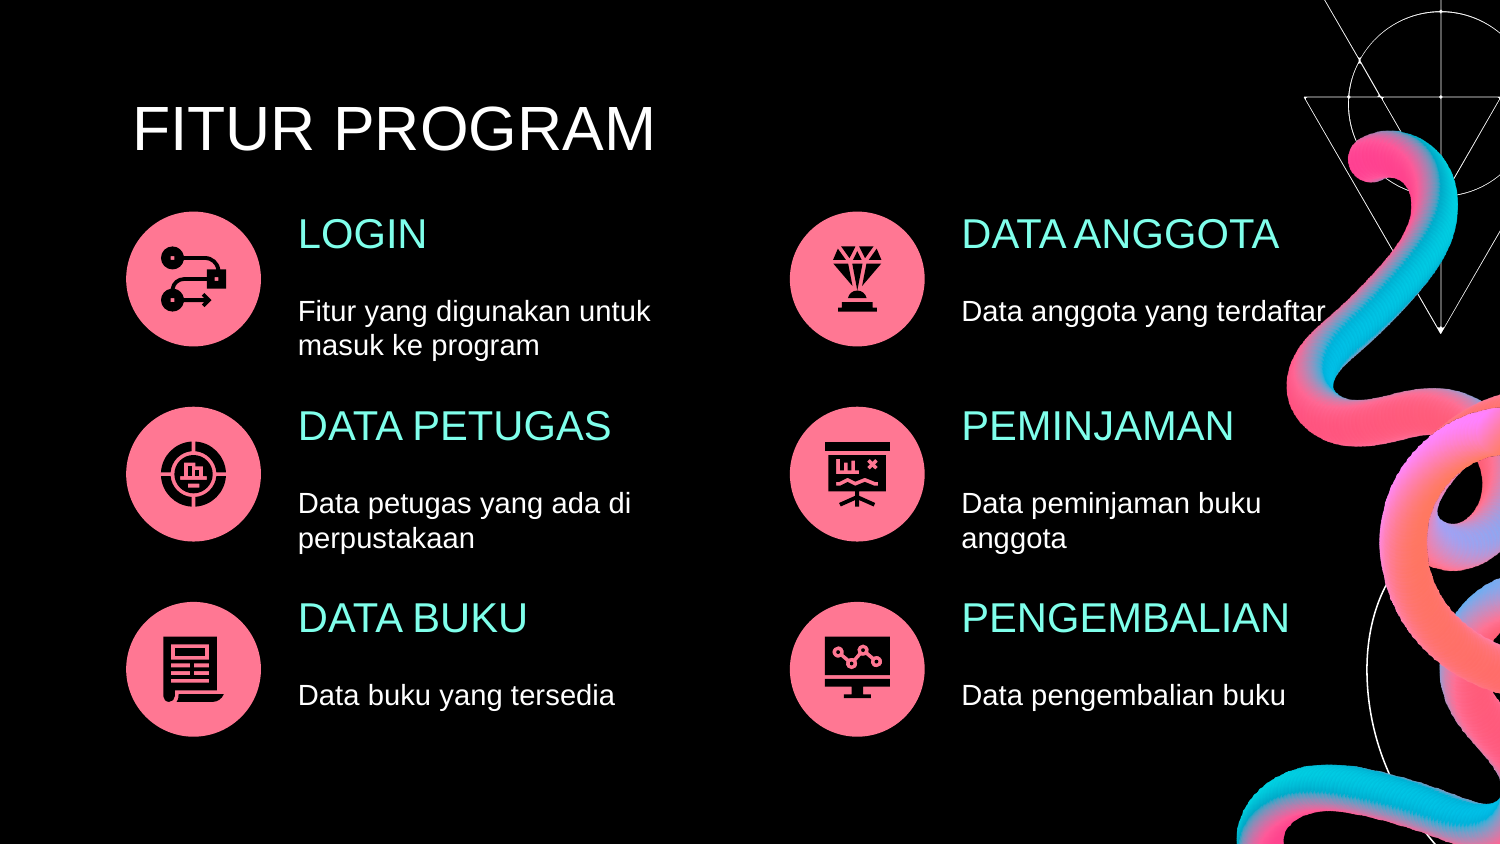

# FITUR PROGRAM
LOGIN
DATA ANGGOTA

Fitur yang digunakan untuk masuk ke program
Data anggota yang terdaftar
DATA PETUGAS
PEMINJAMAN

Data petugas yang ada di perpustakaan
Data peminjaman buku anggota
DATA BUKU
PENGEMBALIAN

Data buku yang tersedia
Data pengembalian buku